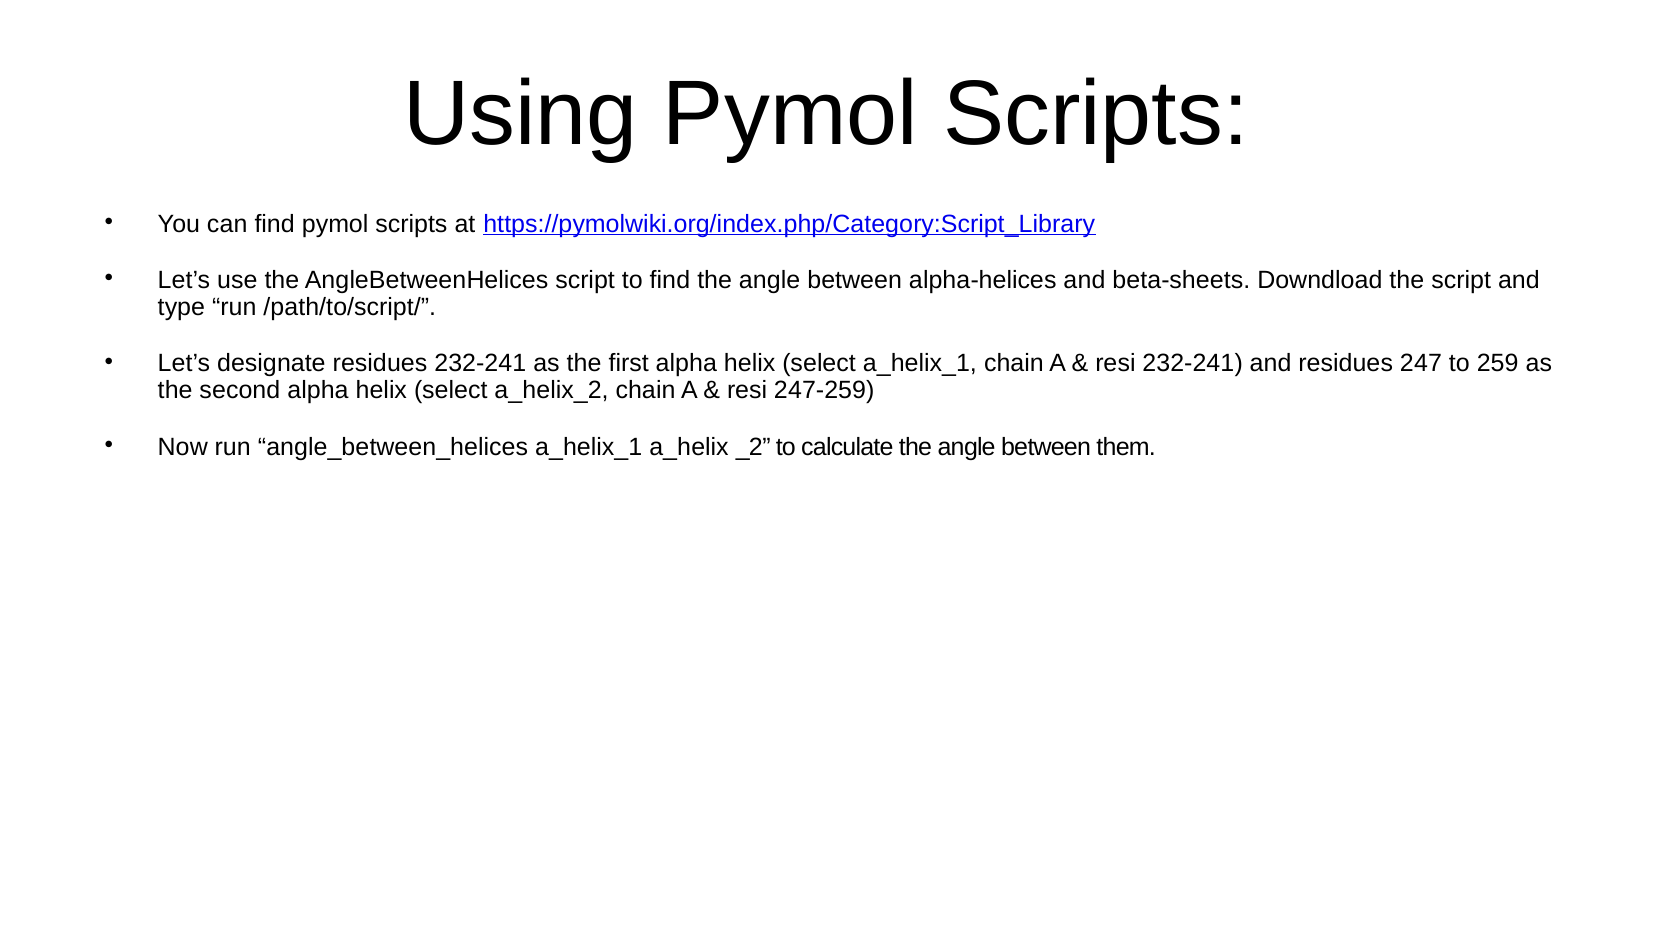

# Using Pymol Scripts:
You can find pymol scripts at https://pymolwiki.org/index.php/Category:Script_Library
Let’s use the AngleBetweenHelices script to find the angle between alpha-helices and beta-sheets. Downdload the script and type “run /path/to/script/”.
Let’s designate residues 232-241 as the first alpha helix (select a_helix_1, chain A & resi 232-241) and residues 247 to 259 as the second alpha helix (select a_helix_2, chain A & resi 247-259)
Now run “angle_between_helices a_helix_1 a_helix _2” to calculate the angle between them.